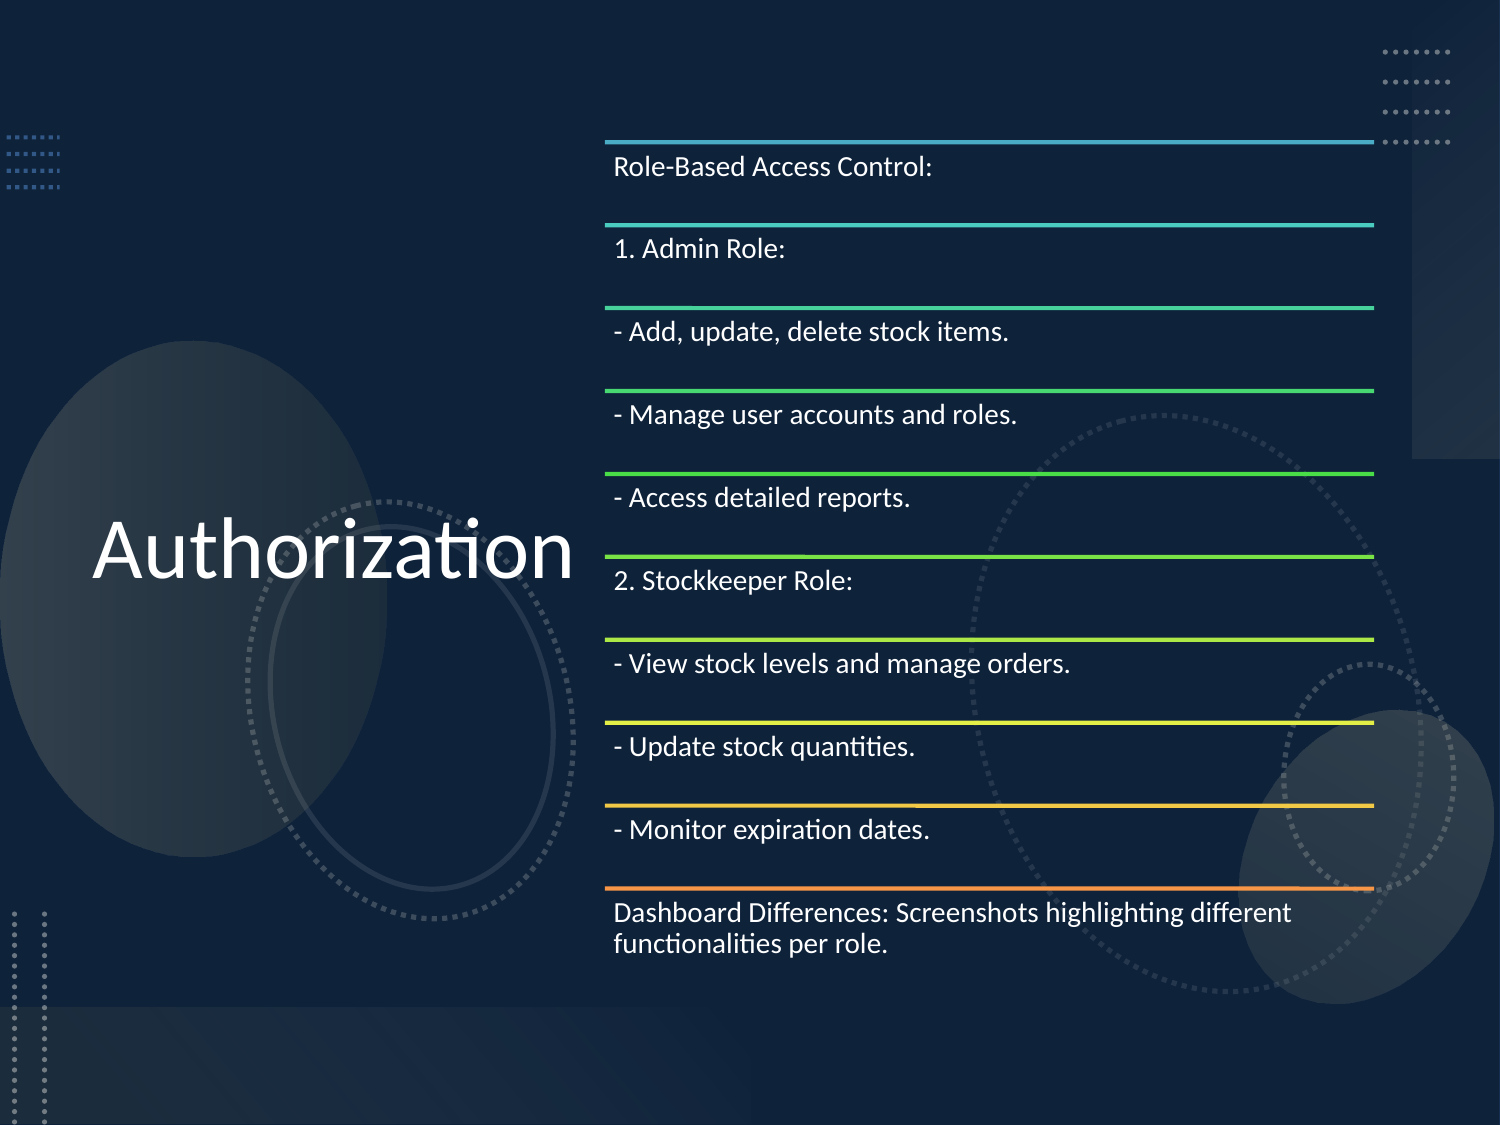

# Authorization
Role-Based Access Control:
1. Admin Role:
- Add, update, delete stock items.
- Manage user accounts and roles.
- Access detailed reports.
2. Stockkeeper Role:
- View stock levels and manage orders.
- Update stock quantities.
- Monitor expiration dates.
Dashboard Differences: Screenshots highlighting different functionalities per role.